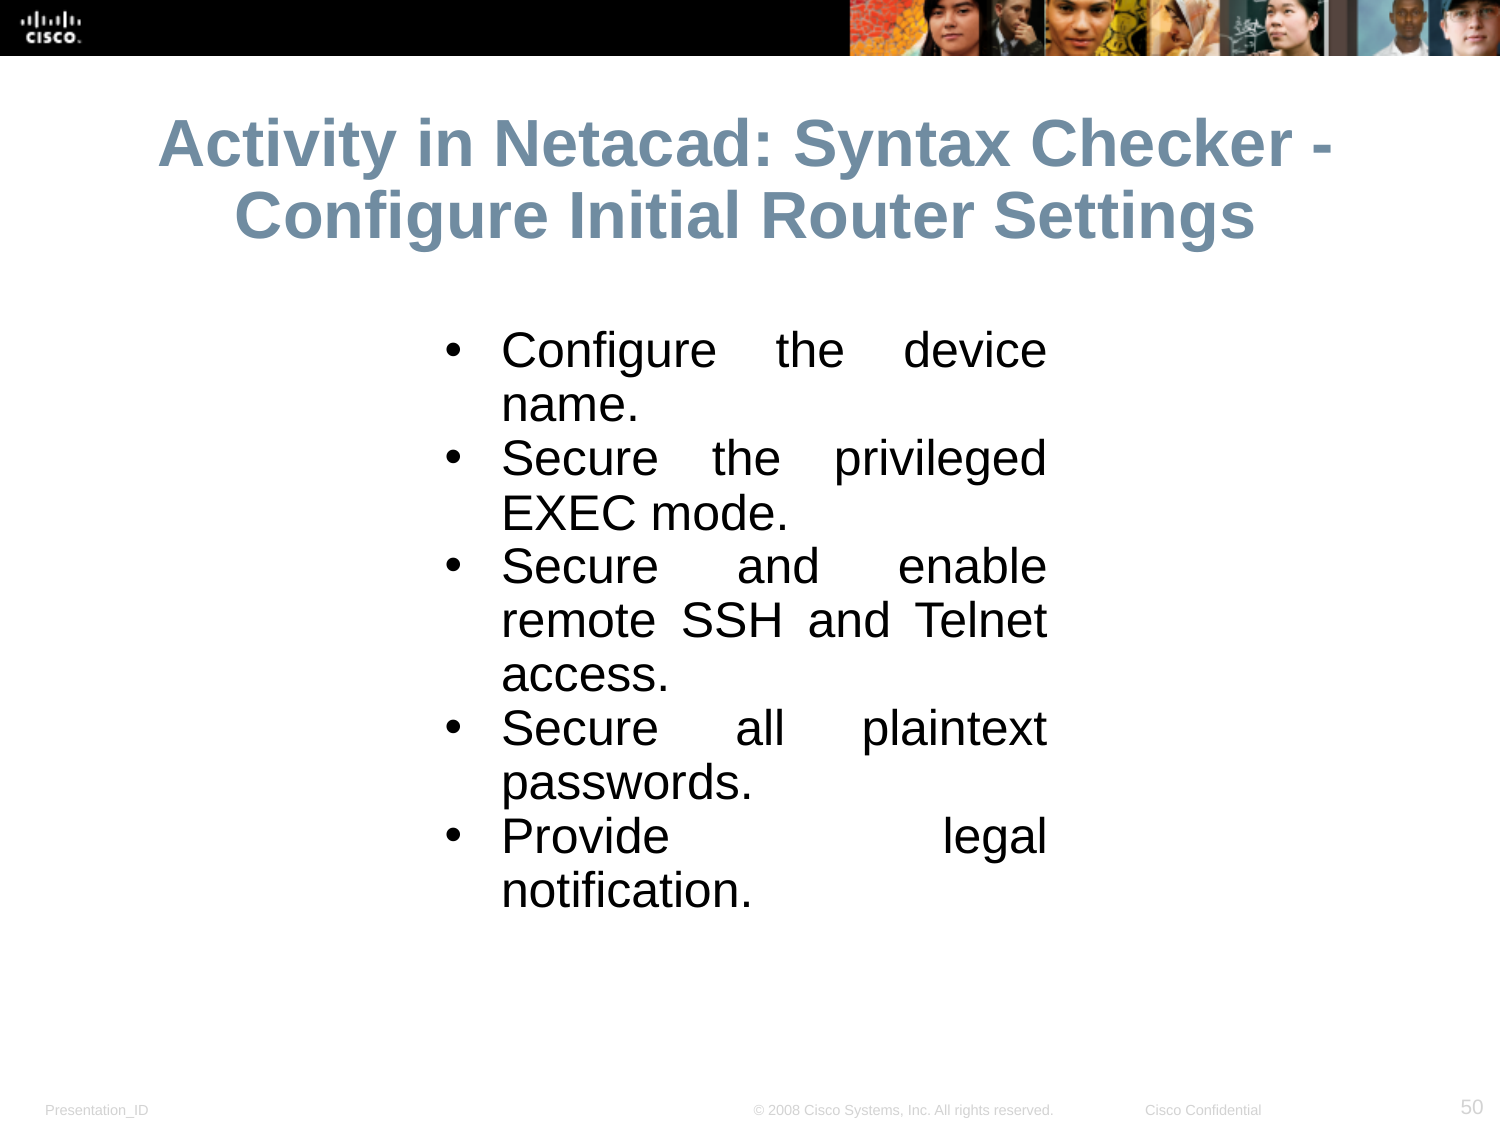

# Activity in Netacad: Syntax Checker - Configure Initial Router Settings
Configure the device name.
Secure the privileged EXEC mode.
Secure and enable remote SSH and Telnet access.
Secure all plaintext passwords.
Provide legal notification.